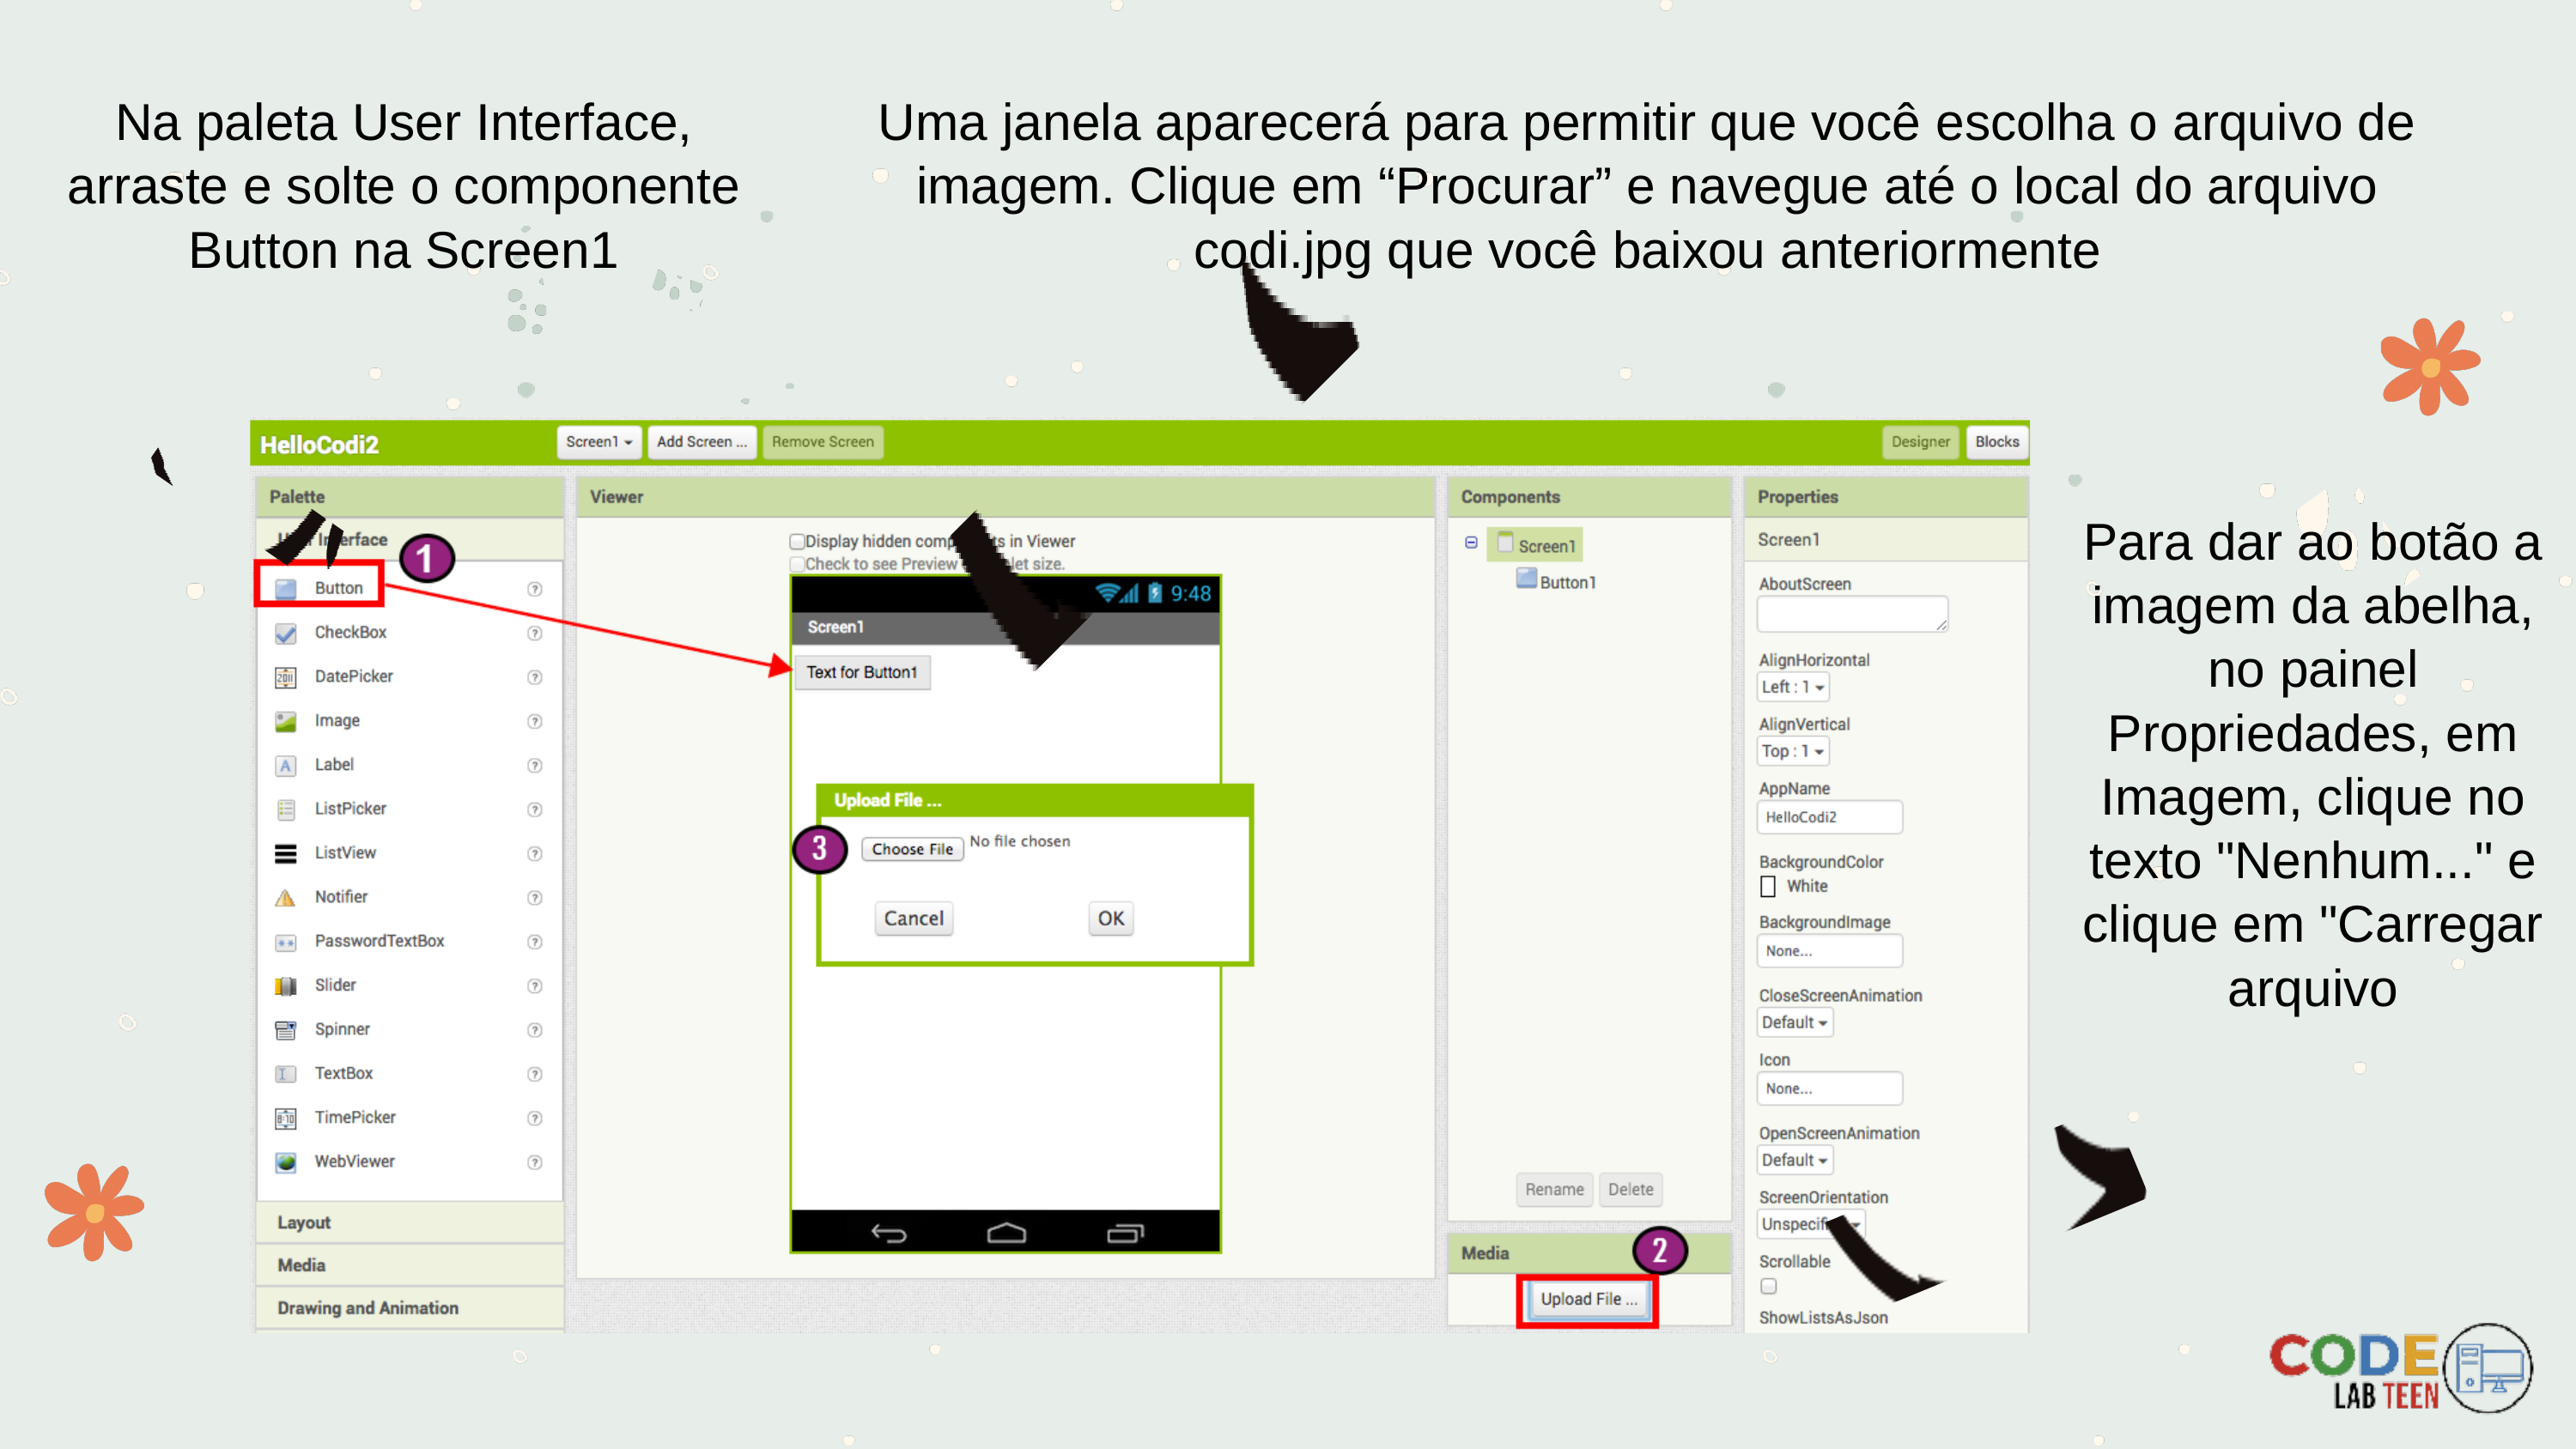

Na paleta User Interface, arraste e solte o componente Button na Screen1
Uma janela aparecerá para permitir que você escolha o arquivo de imagem. Clique em “Procurar” e navegue até o local do arquivo codi.jpg que você baixou anteriormente

Para dar ao botão a imagem da abelha, no painel Propriedades, em Imagem, clique no texto "Nenhum..." e clique em "Carregar arquivo